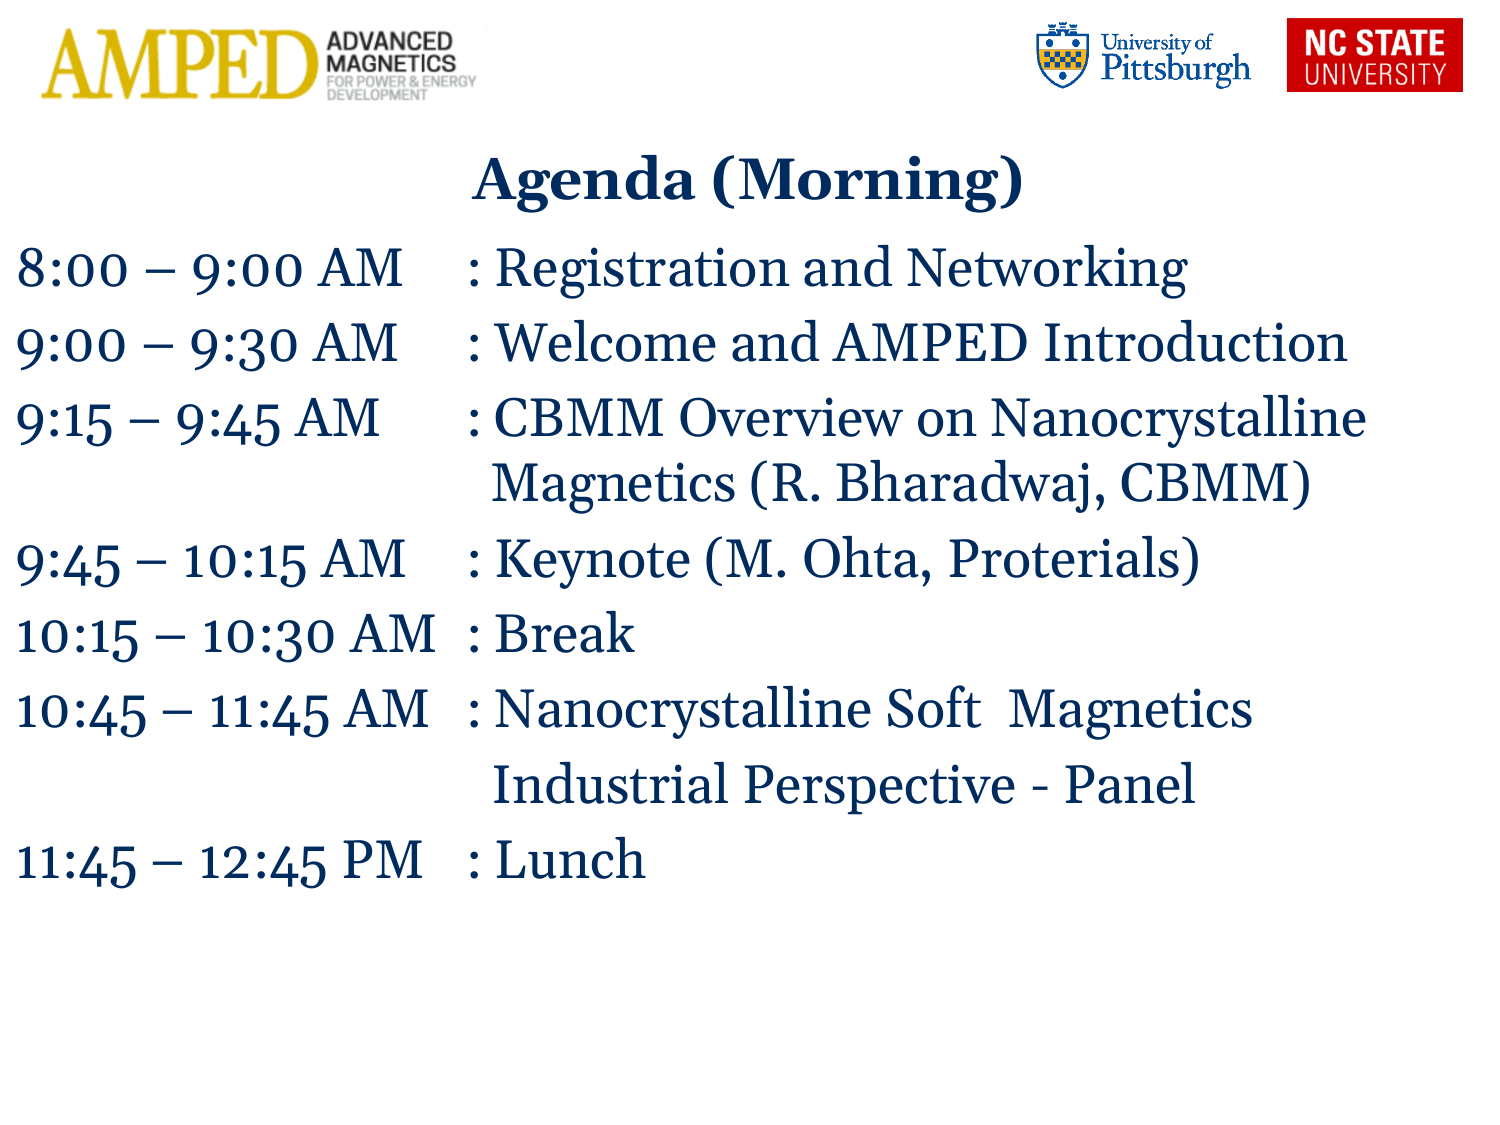

Agenda (Morning)
8:00 – 9:00 AM 	: Registration and Networking
9:00 – 9:30 AM 	: Welcome and AMPED Introduction
9:15 – 9:45 AM  	: CBMM Overview on Nanocrystalline 			  Magnetics (R. Bharadwaj, CBMM)
9:45 – 10:15 AM  	: Keynote (M. Ohta, Proterials)
10:15 – 10:30 AM 	: Break
10:45 – 11:45 AM 	: Nanocrystalline Soft  Magnetics
			  Industrial Perspective - Panel
11:45 – 12:45 PM  	: Lunch